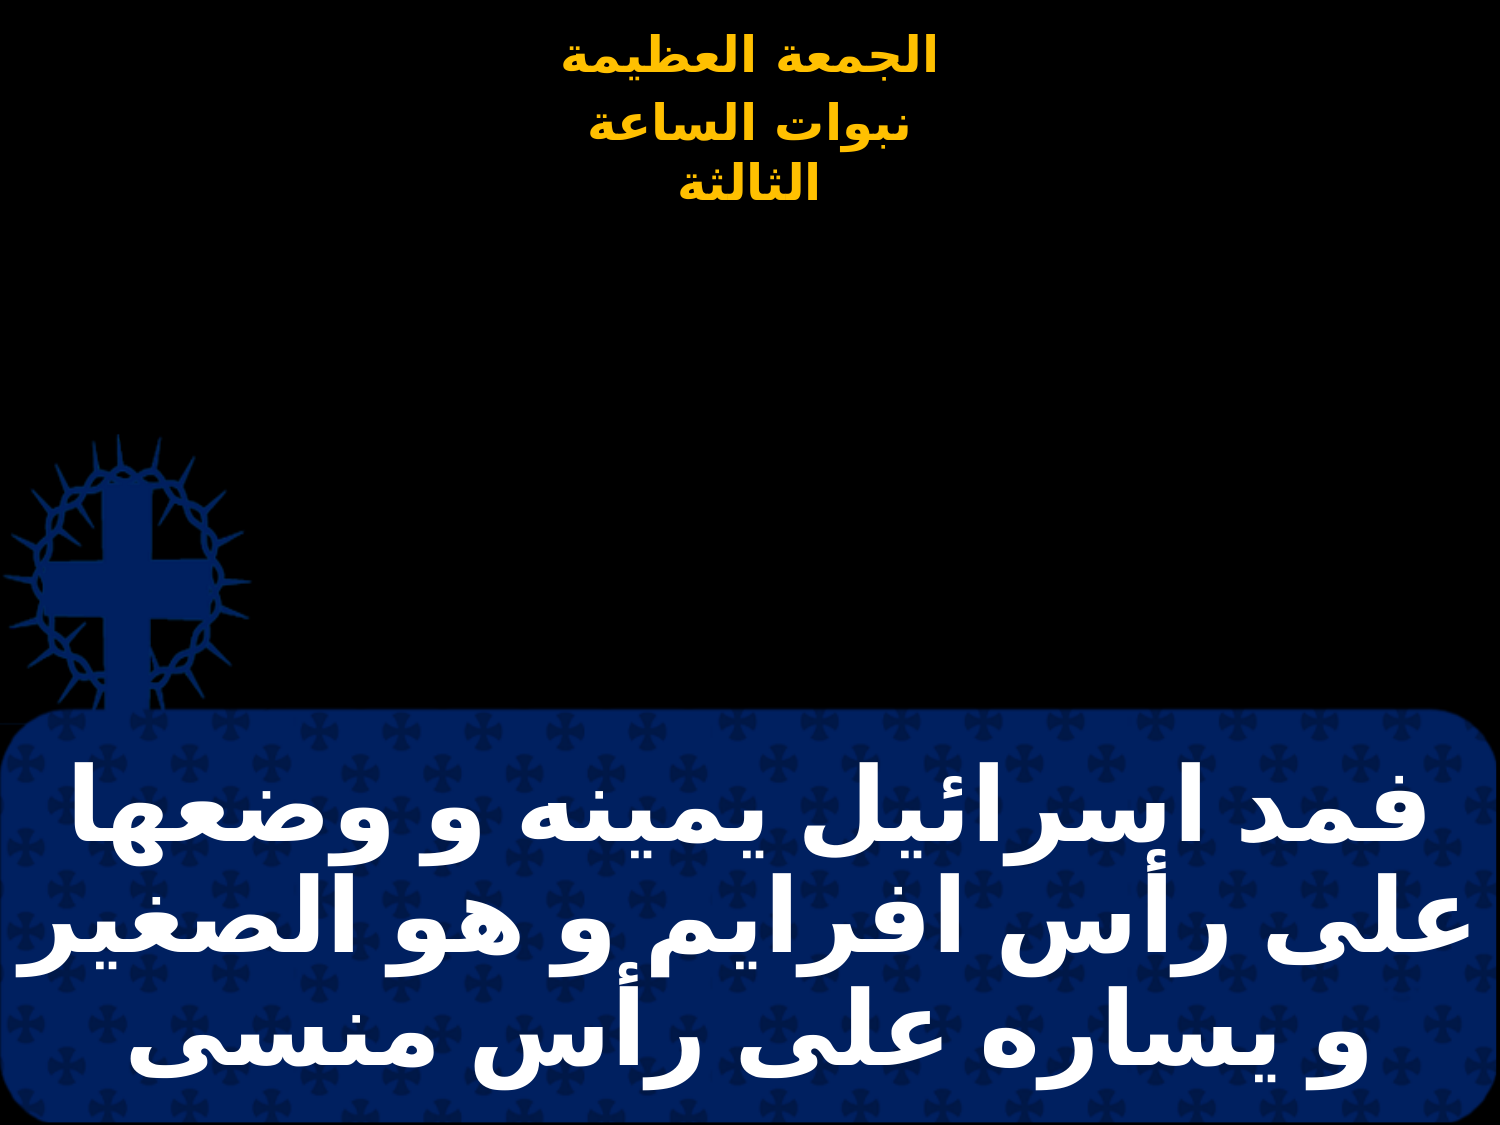

# فمد اسرائيل يمينه و وضعها على رأس افرايم و هو الصغير و يساره على رأس منسى